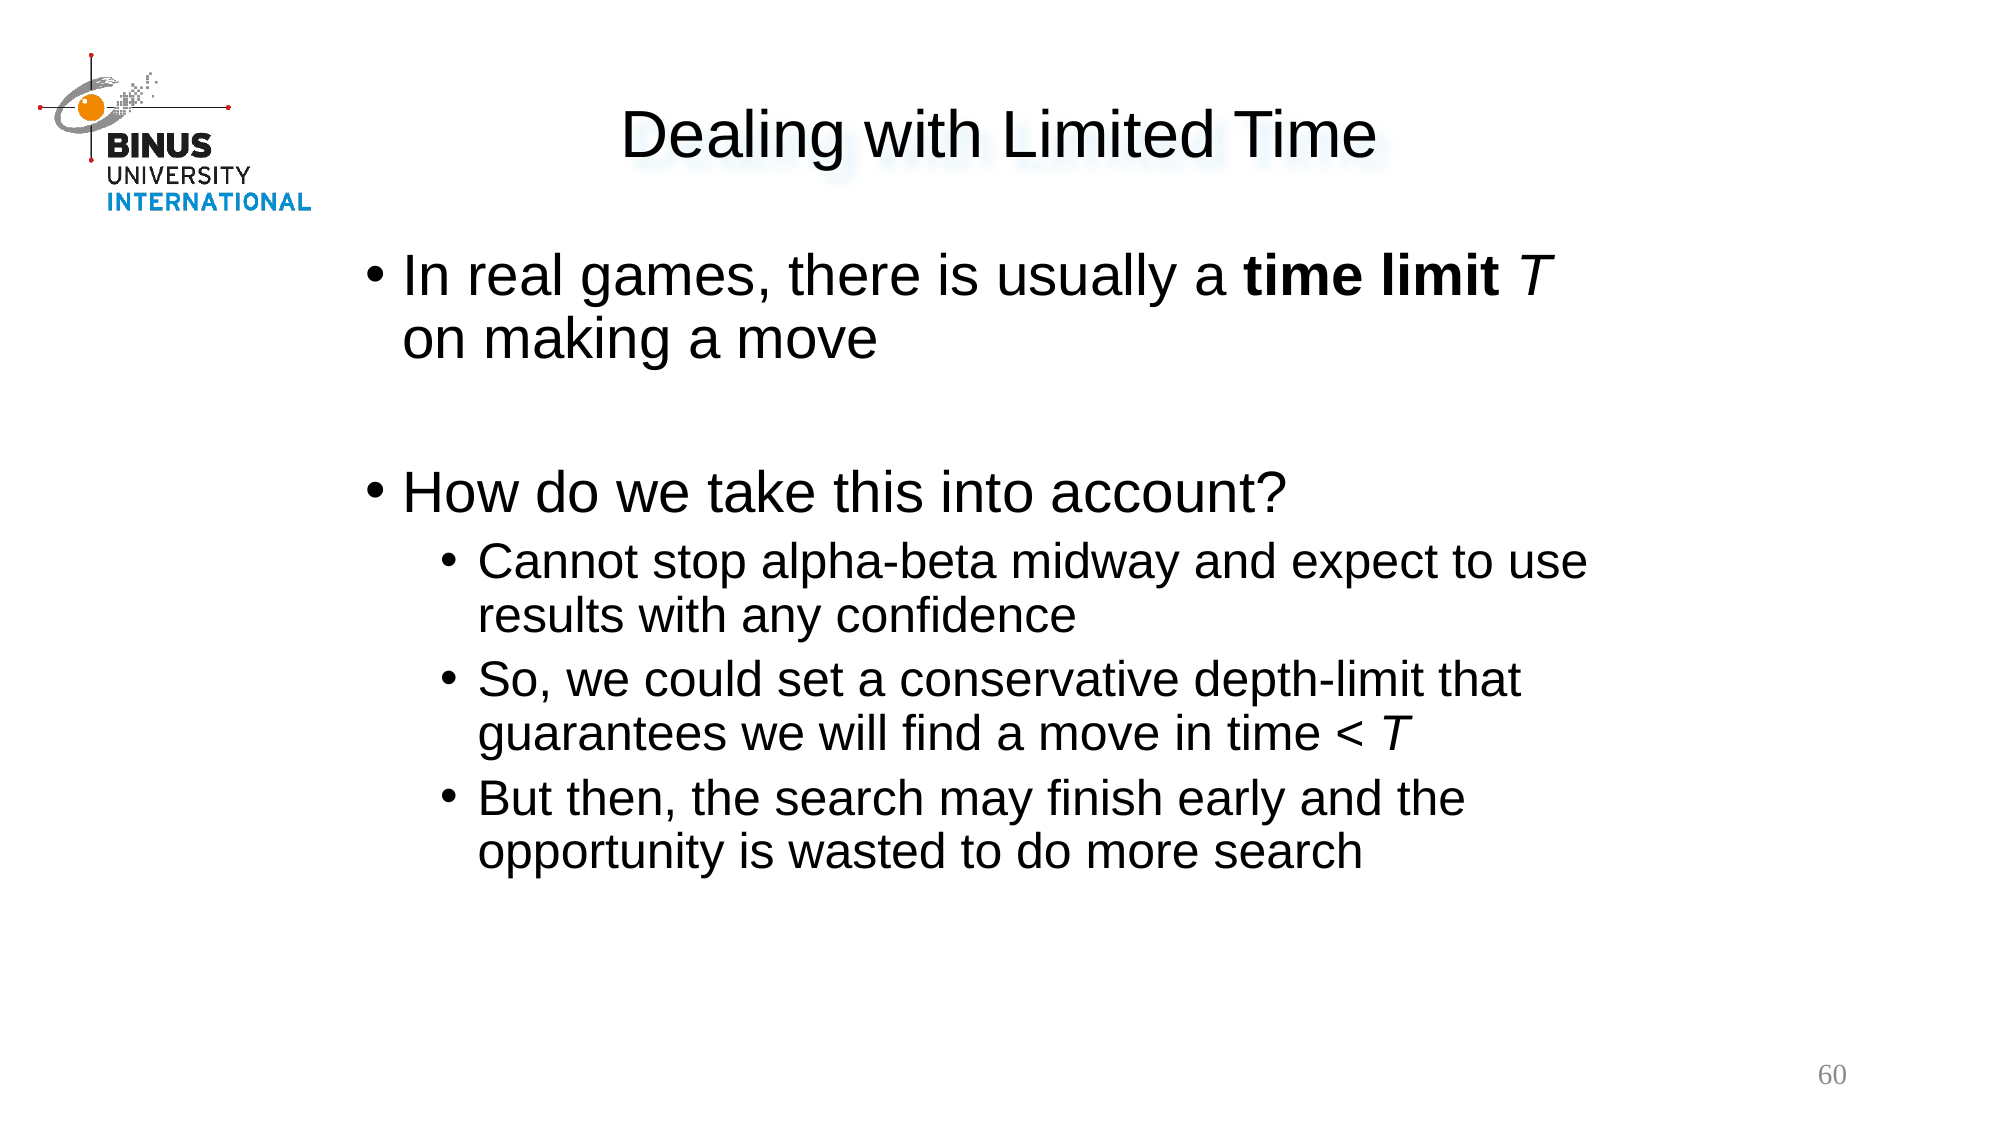

Dealing with Limited Time
In real games, there is usually a time limit T on making a move

How do we take this into account?
Cannot stop alpha-beta midway and expect to use results with any confidence
So, we could set a conservative depth-limit that guarantees we will find a move in time < T
But then, the search may finish early and the opportunity is wasted to do more search
60